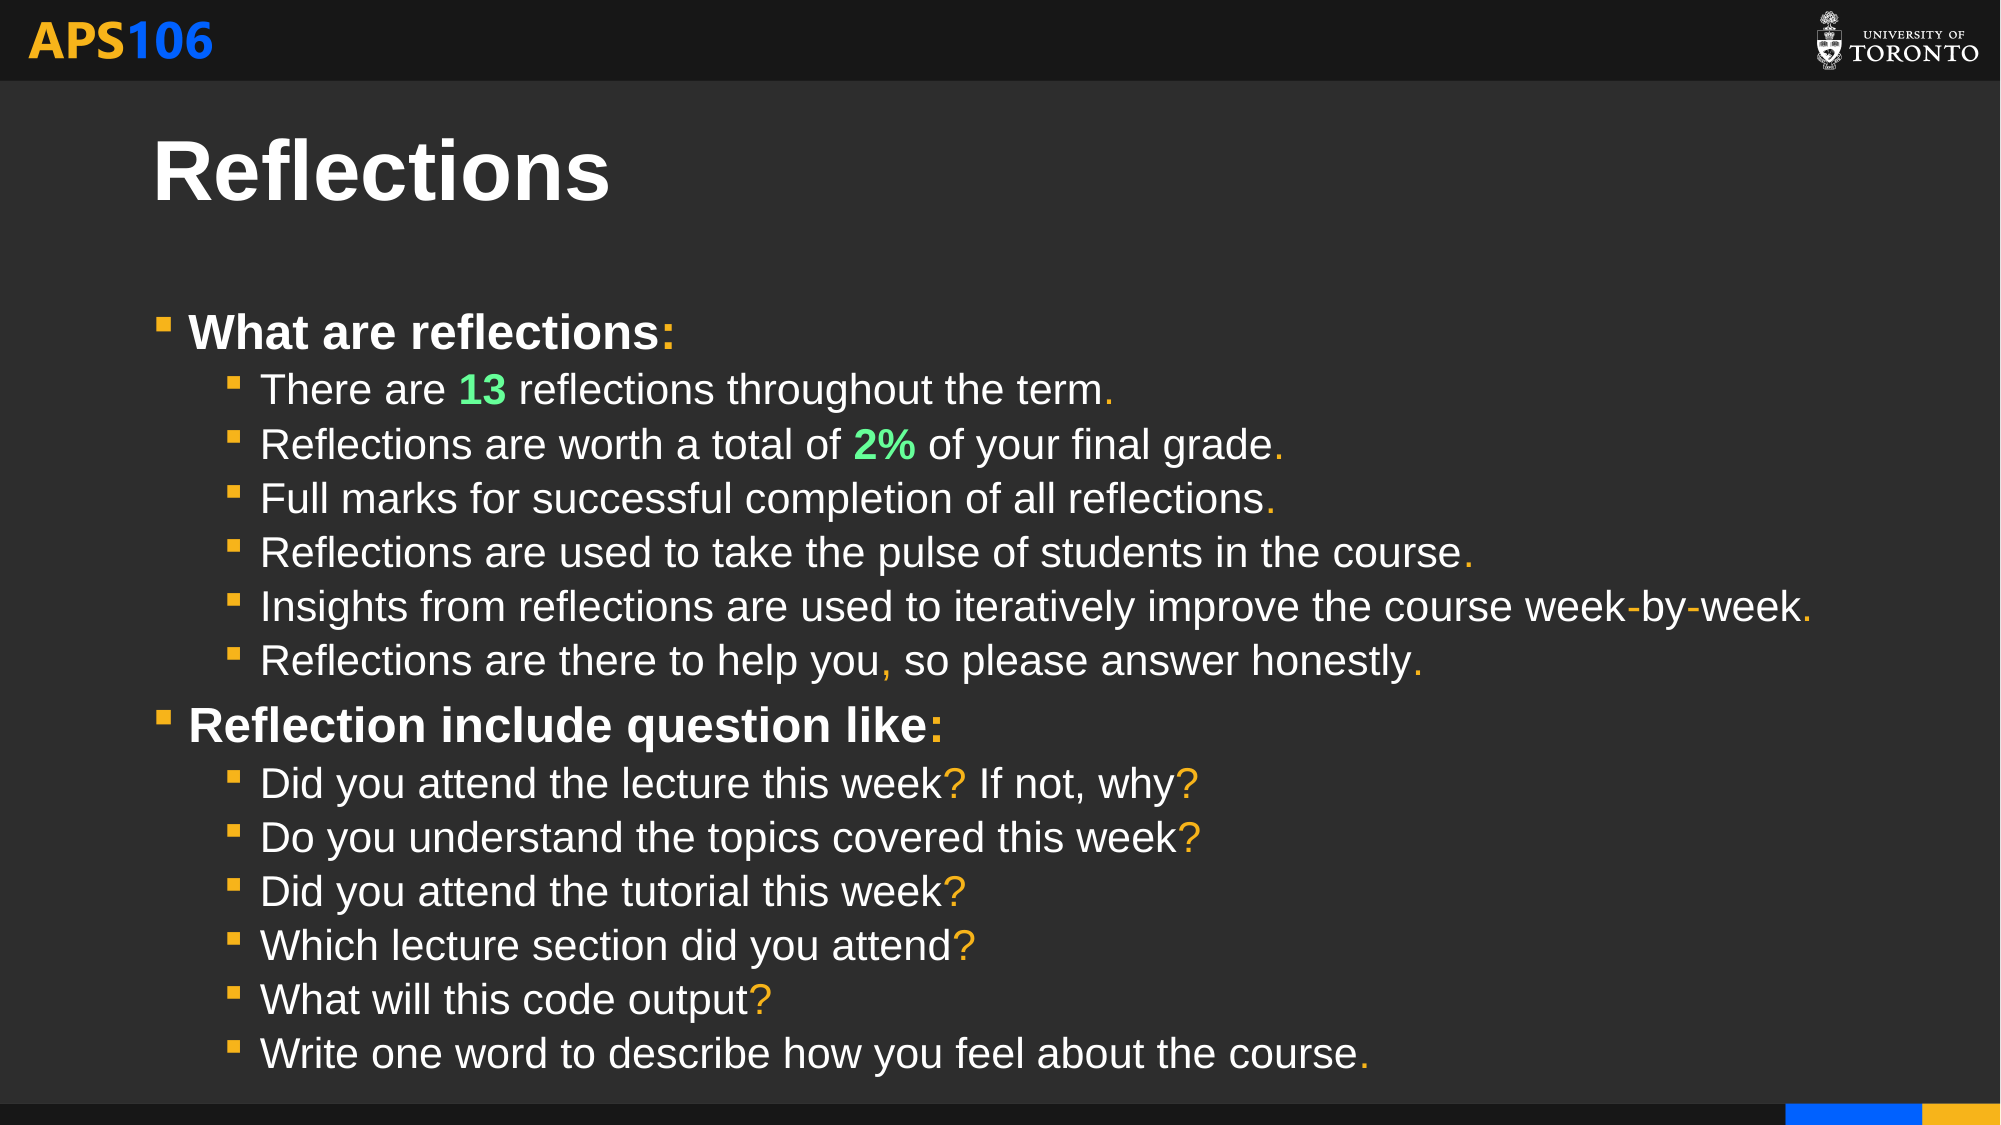

# Reflections
What are reflections:
There are 13 reflections throughout the term.
Reflections are worth a total of 2% of your final grade.
Full marks for successful completion of all reflections.
Reflections are used to take the pulse of students in the course.
Insights from reflections are used to iteratively improve the course week-by-week.
Reflections are there to help you, so please answer honestly.
Reflection include question like:
Did you attend the lecture this week? If not, why?
Do you understand the topics covered this week?
Did you attend the tutorial this week?
Which lecture section did you attend?
What will this code output?
Write one word to describe how you feel about the course.